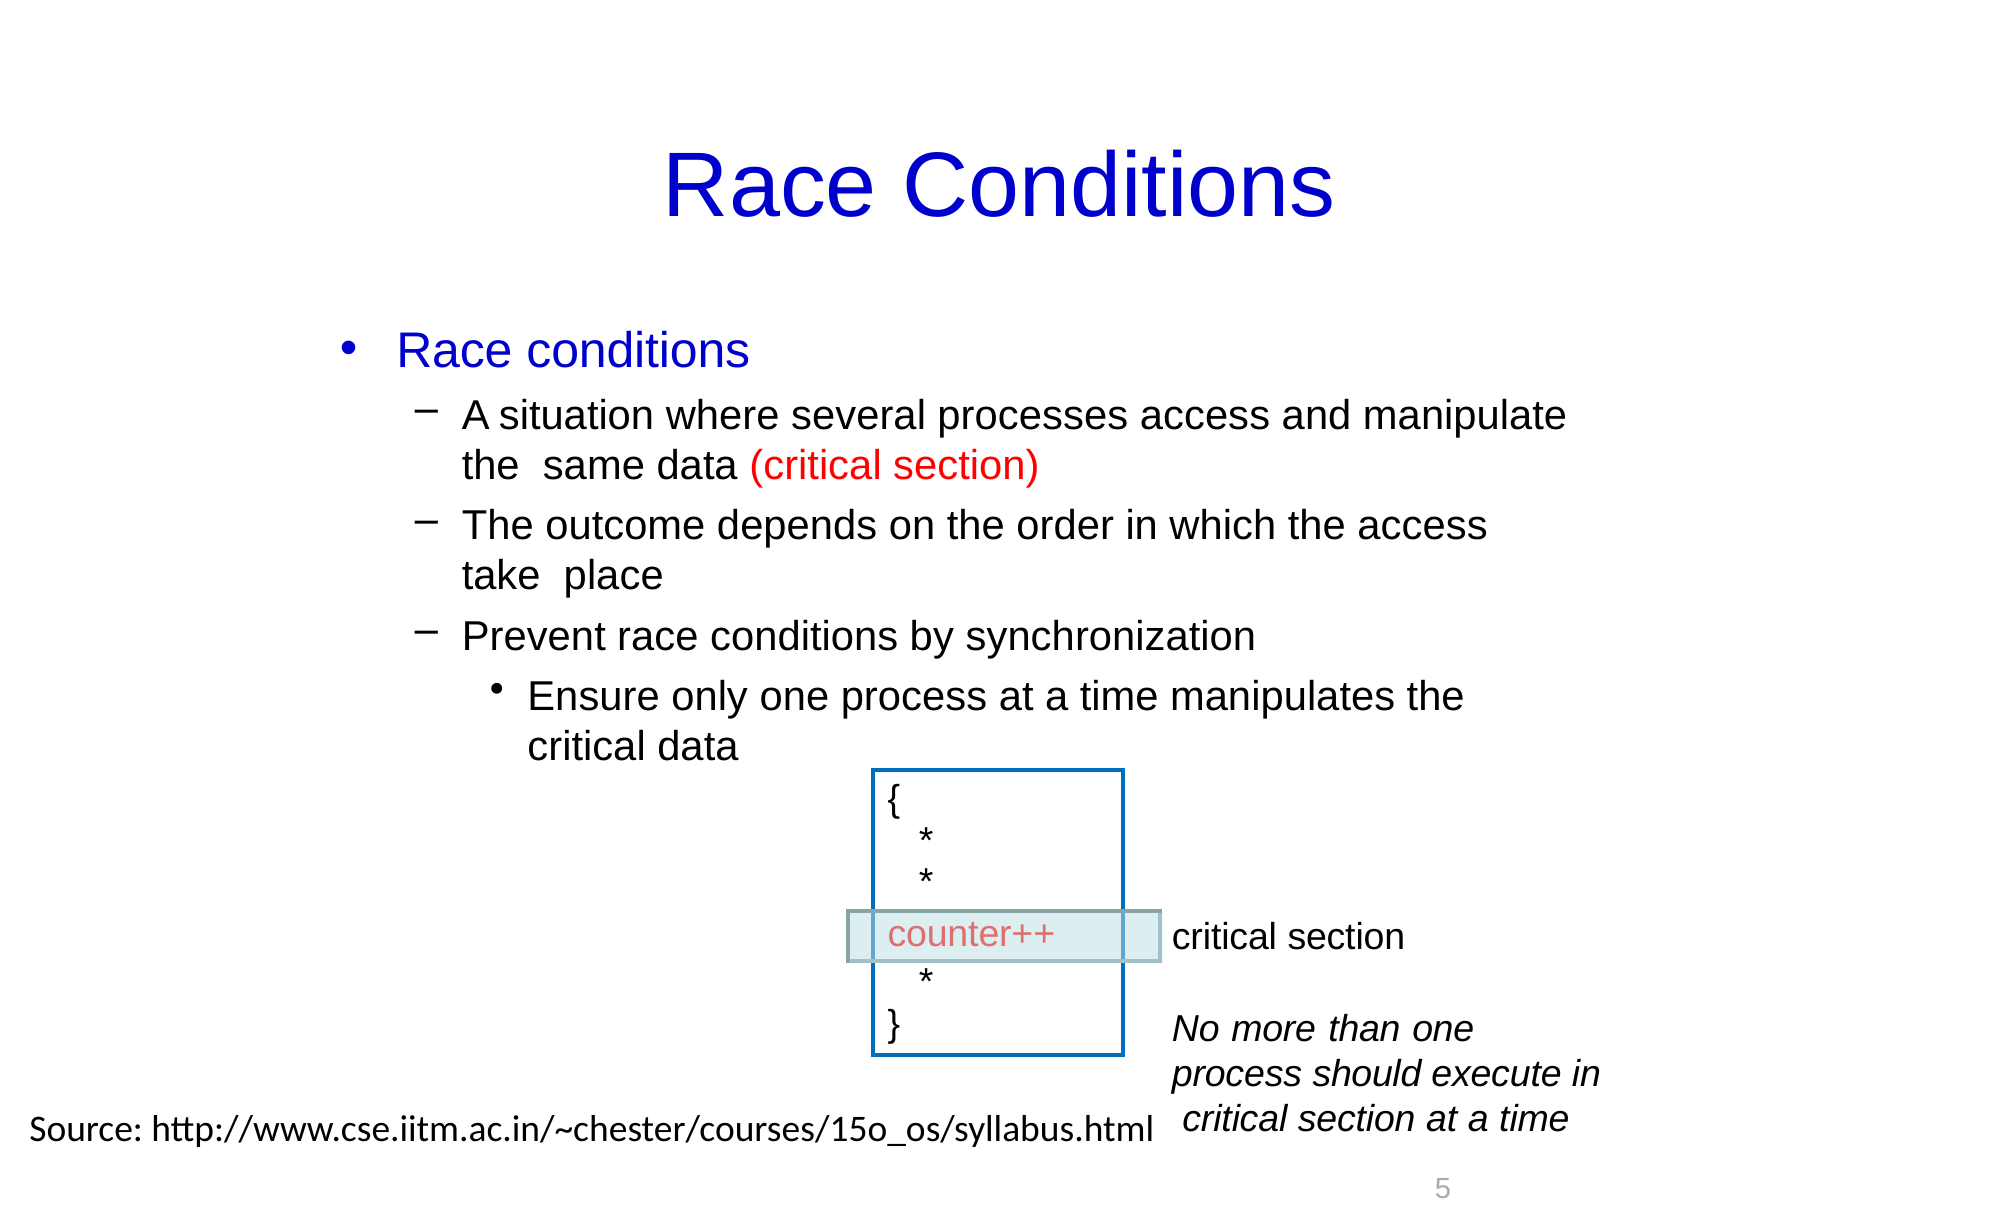

# Race Conditions
Race conditions
A situation where several processes access and manipulate the  same data (critical section)
The outcome depends on the order in which the access take  place
Prevent race conditions by synchronization
Ensure only one process at a time manipulates the critical data
•
|  | { \* \* |  |
| --- | --- | --- |
|  | counter++ |  |
|  | \* } |  |
critical section

No more than one  process should execute in  critical section at a time

Source: http://www.cse.iitm.ac.in/~chester/courses/15o_os/syllabus.html
5